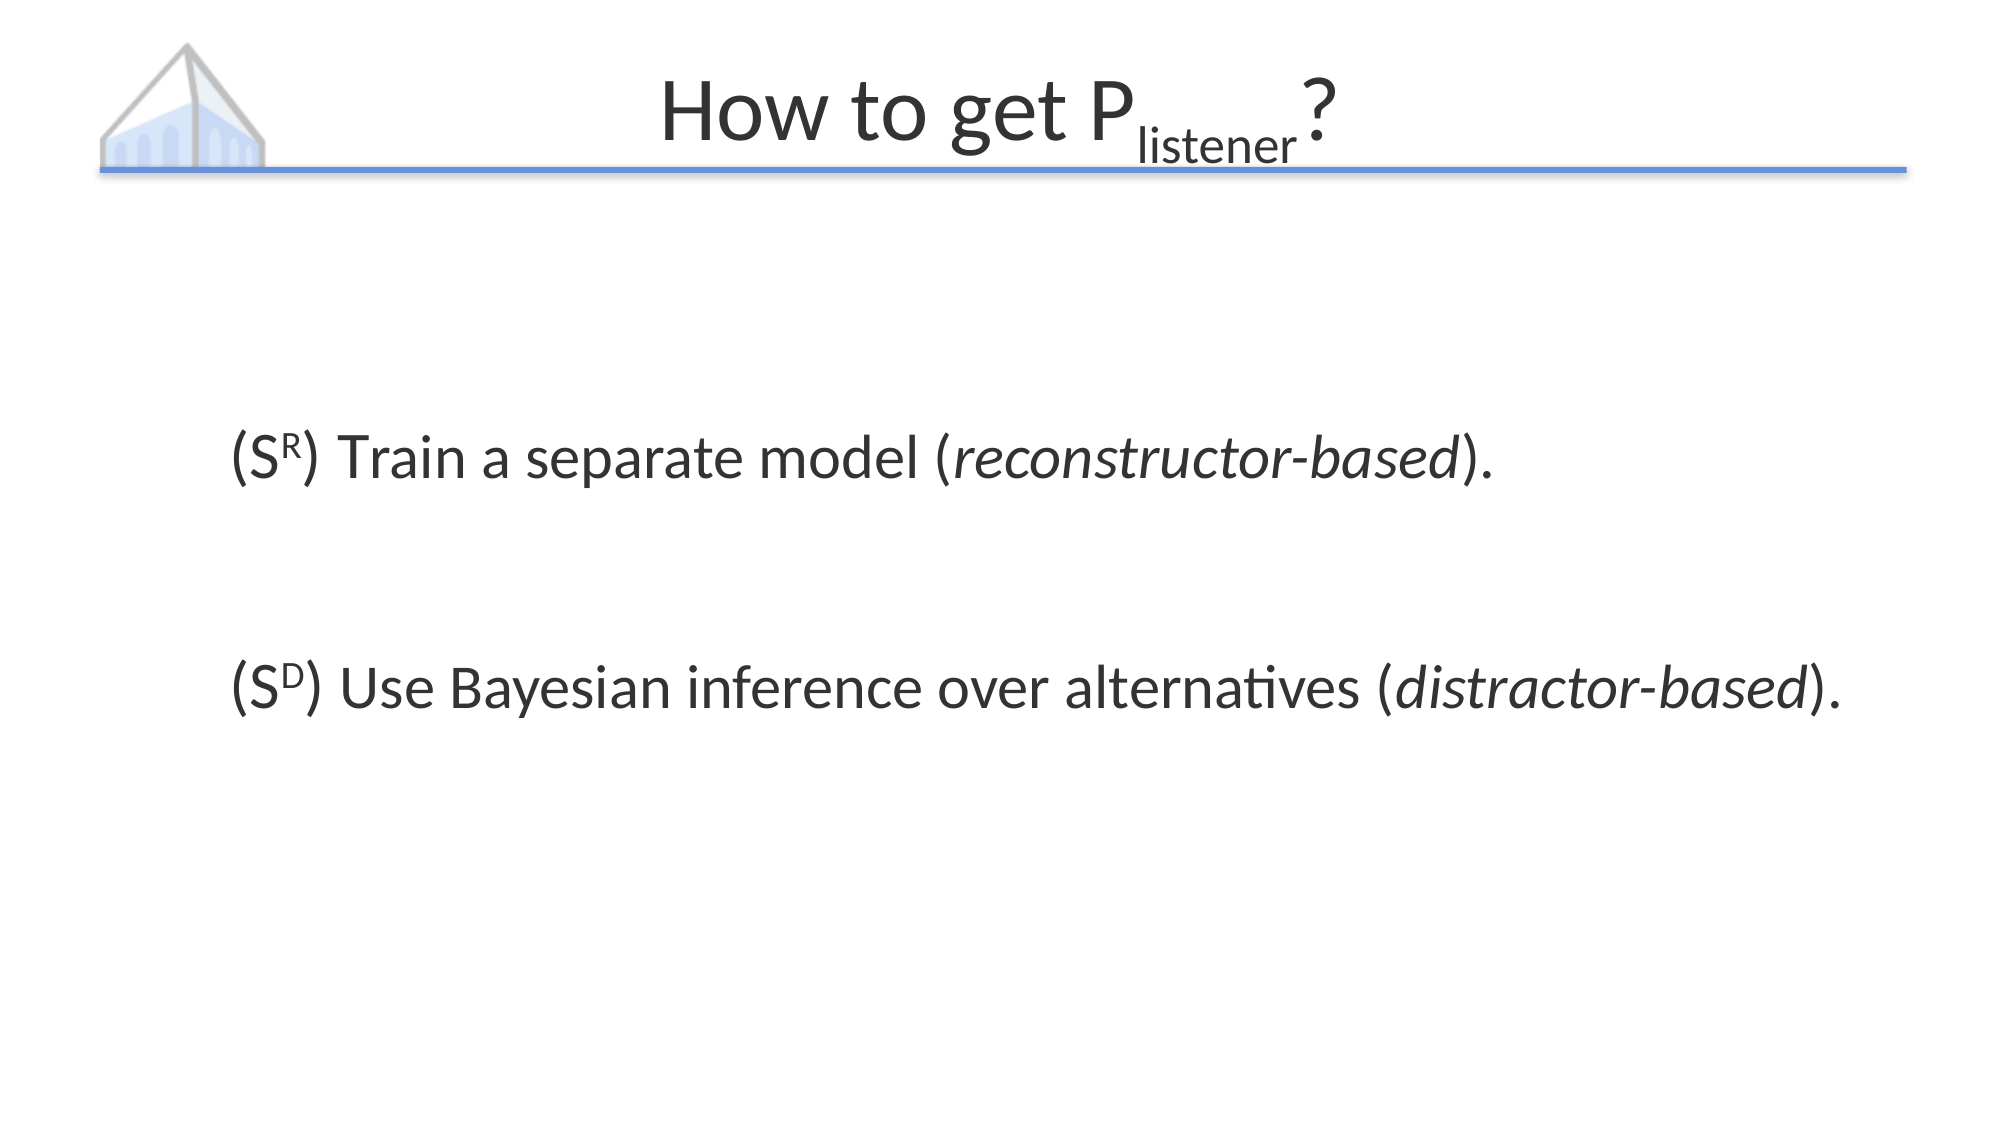

# How to get Plistener?
(SR) Train a separate model (reconstructor-based).

(SD) Use Bayesian inference over alternatives (distractor-based).